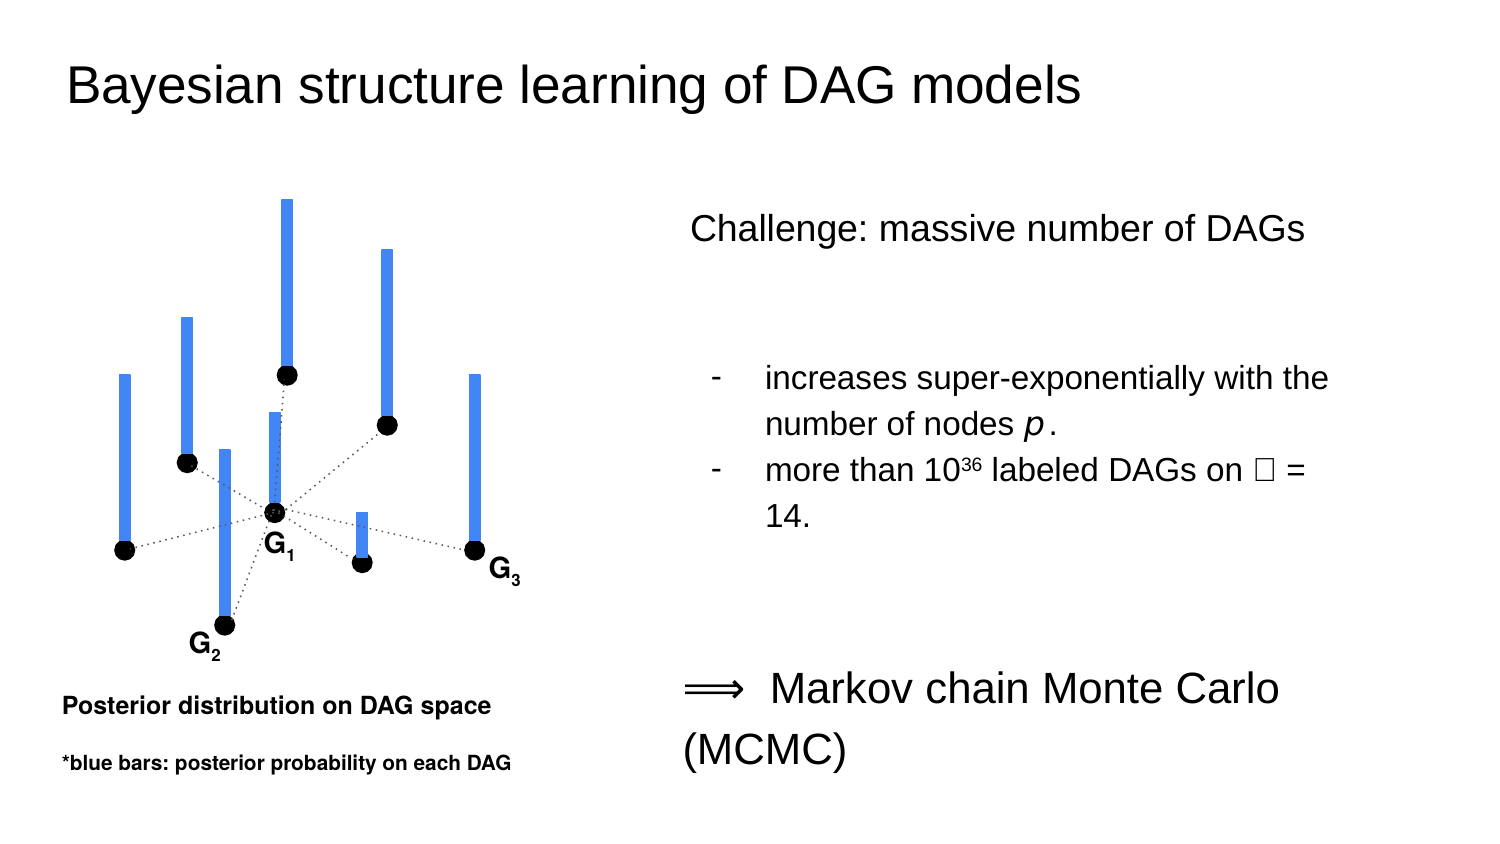

# Bayesian structure learning of DAG models
Challenge: massive number of DAGs

increases super-exponentially with the number of nodes 𝘱.
more than 1036 labeled DAGs on 𝘱 = 14.

G1

G3

G2

⟹  Markov chain Monte Carlo (MCMC)
Posterior distribution on DAG space

*blue bars: posterior probability on each DAG